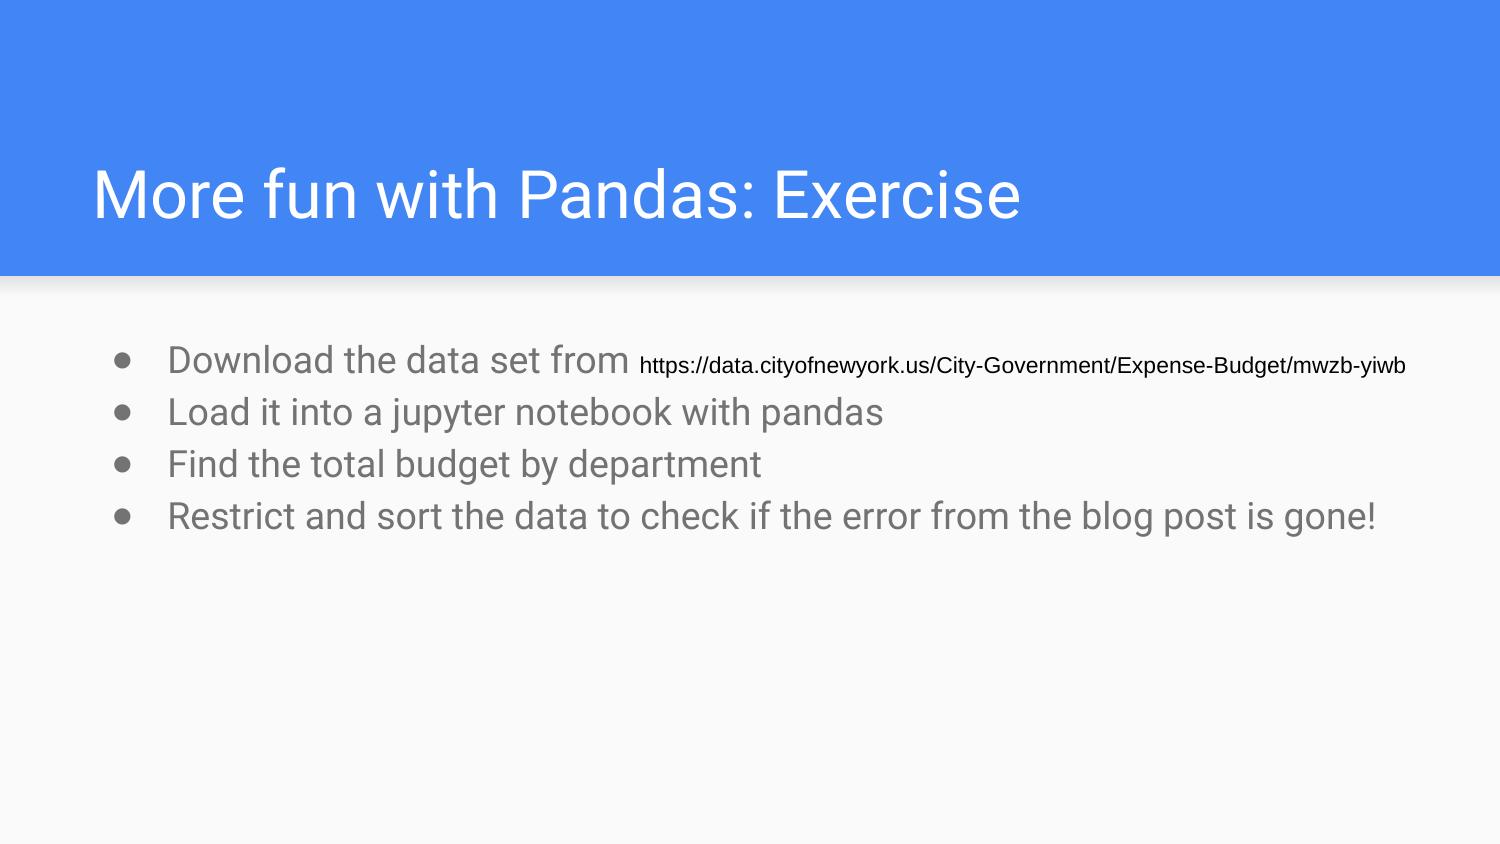

# More fun with Pandas: Exercise
Download the data set from https://data.cityofnewyork.us/City-Government/Expense-Budget/mwzb-yiwb
Load it into a jupyter notebook with pandas
Find the total budget by department
Restrict and sort the data to check if the error from the blog post is gone!